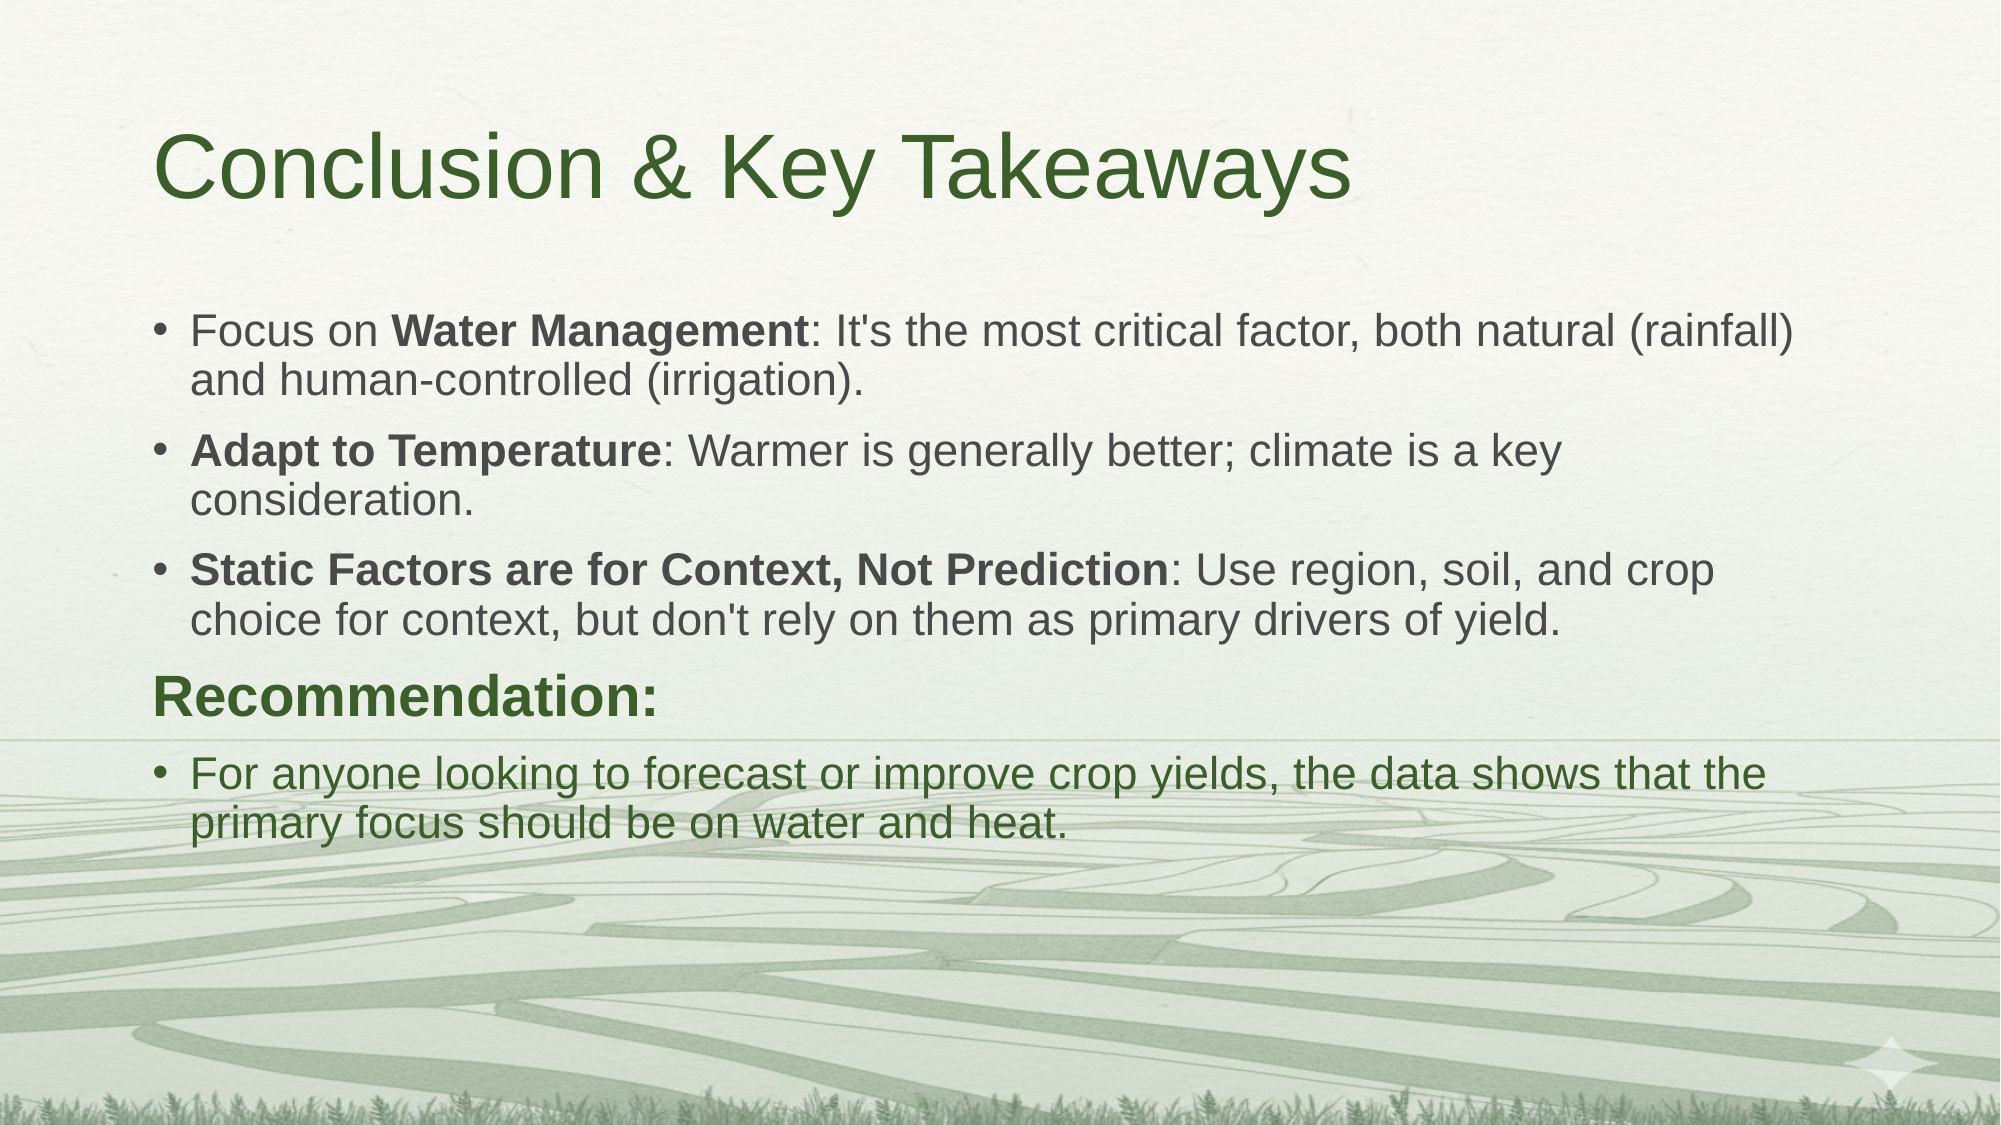

# Conclusion & Key Takeaways
Focus on Water Management: It's the most critical factor, both natural (rainfall) and human-controlled (irrigation).
Adapt to Temperature: Warmer is generally better; climate is a key consideration.
Static Factors are for Context, Not Prediction: Use region, soil, and crop choice for context, but don't rely on them as primary drivers of yield.
Recommendation:
For anyone looking to forecast or improve crop yields, the data shows that the primary focus should be on water and heat.